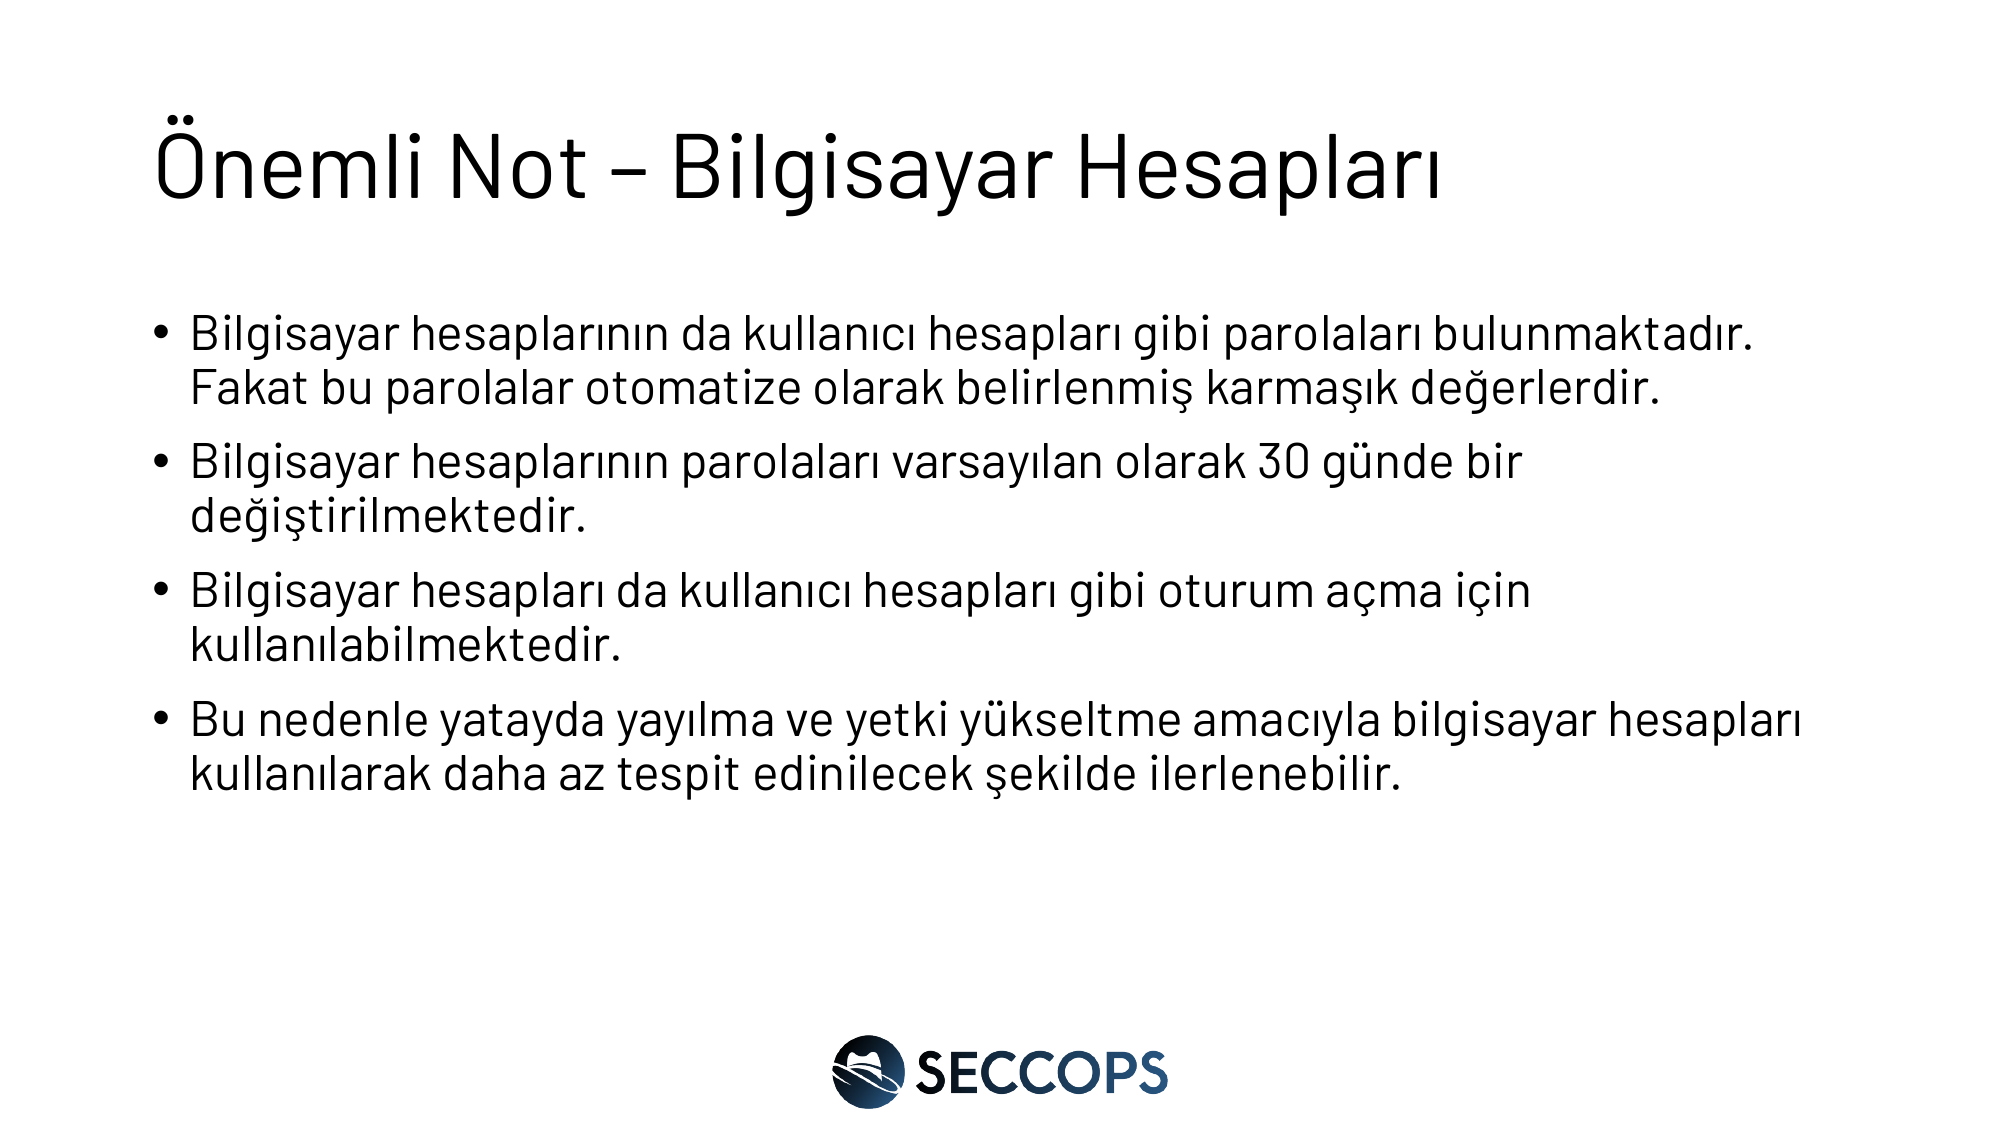

# Önemli Not – Bilgisayar Hesapları
Bilgisayar hesaplarının da kullanıcı hesapları gibi parolaları bulunmaktadır. Fakat bu parolalar otomatize olarak belirlenmiş karmaşık değerlerdir.
Bilgisayar hesaplarının parolaları varsayılan olarak 30 günde bir değiştirilmektedir.
Bilgisayar hesapları da kullanıcı hesapları gibi oturum açma için kullanılabilmektedir.
Bu nedenle yatayda yayılma ve yetki yükseltme amacıyla bilgisayar hesapları kullanılarak daha az tespit edinilecek şekilde ilerlenebilir.